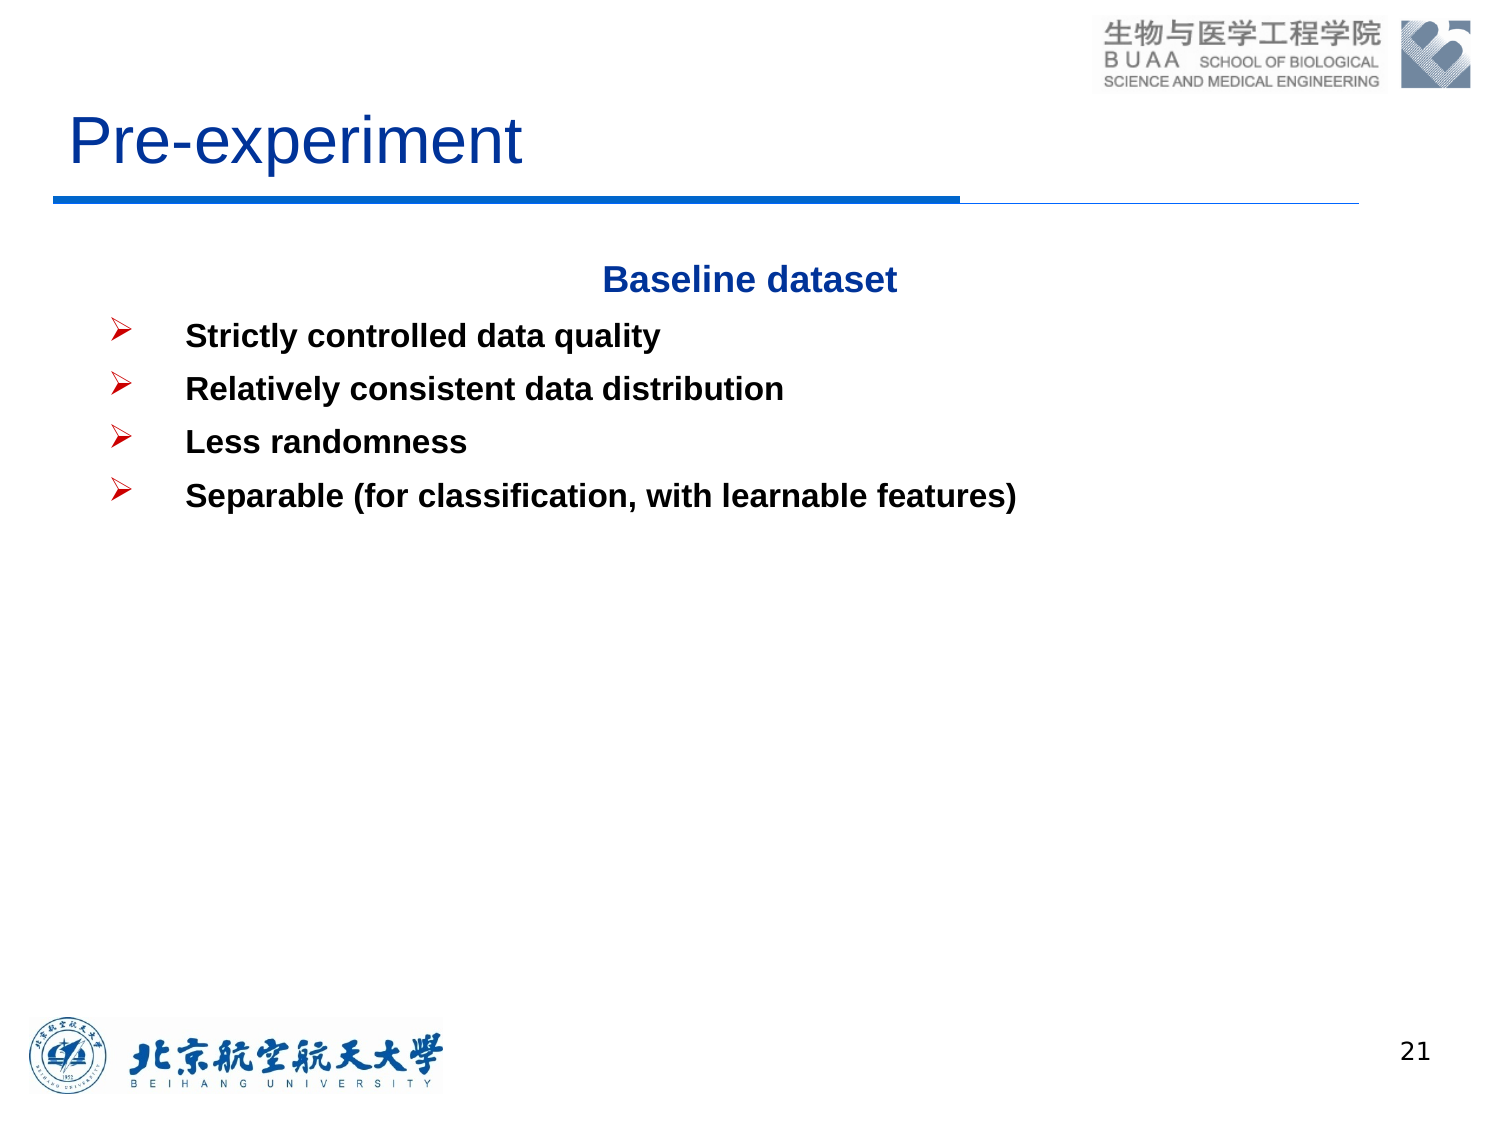

# Pre-experiment
Baseline dataset
Strictly controlled data quality
Relatively consistent data distribution
Less randomness
Separable (for classification, with learnable features)
21